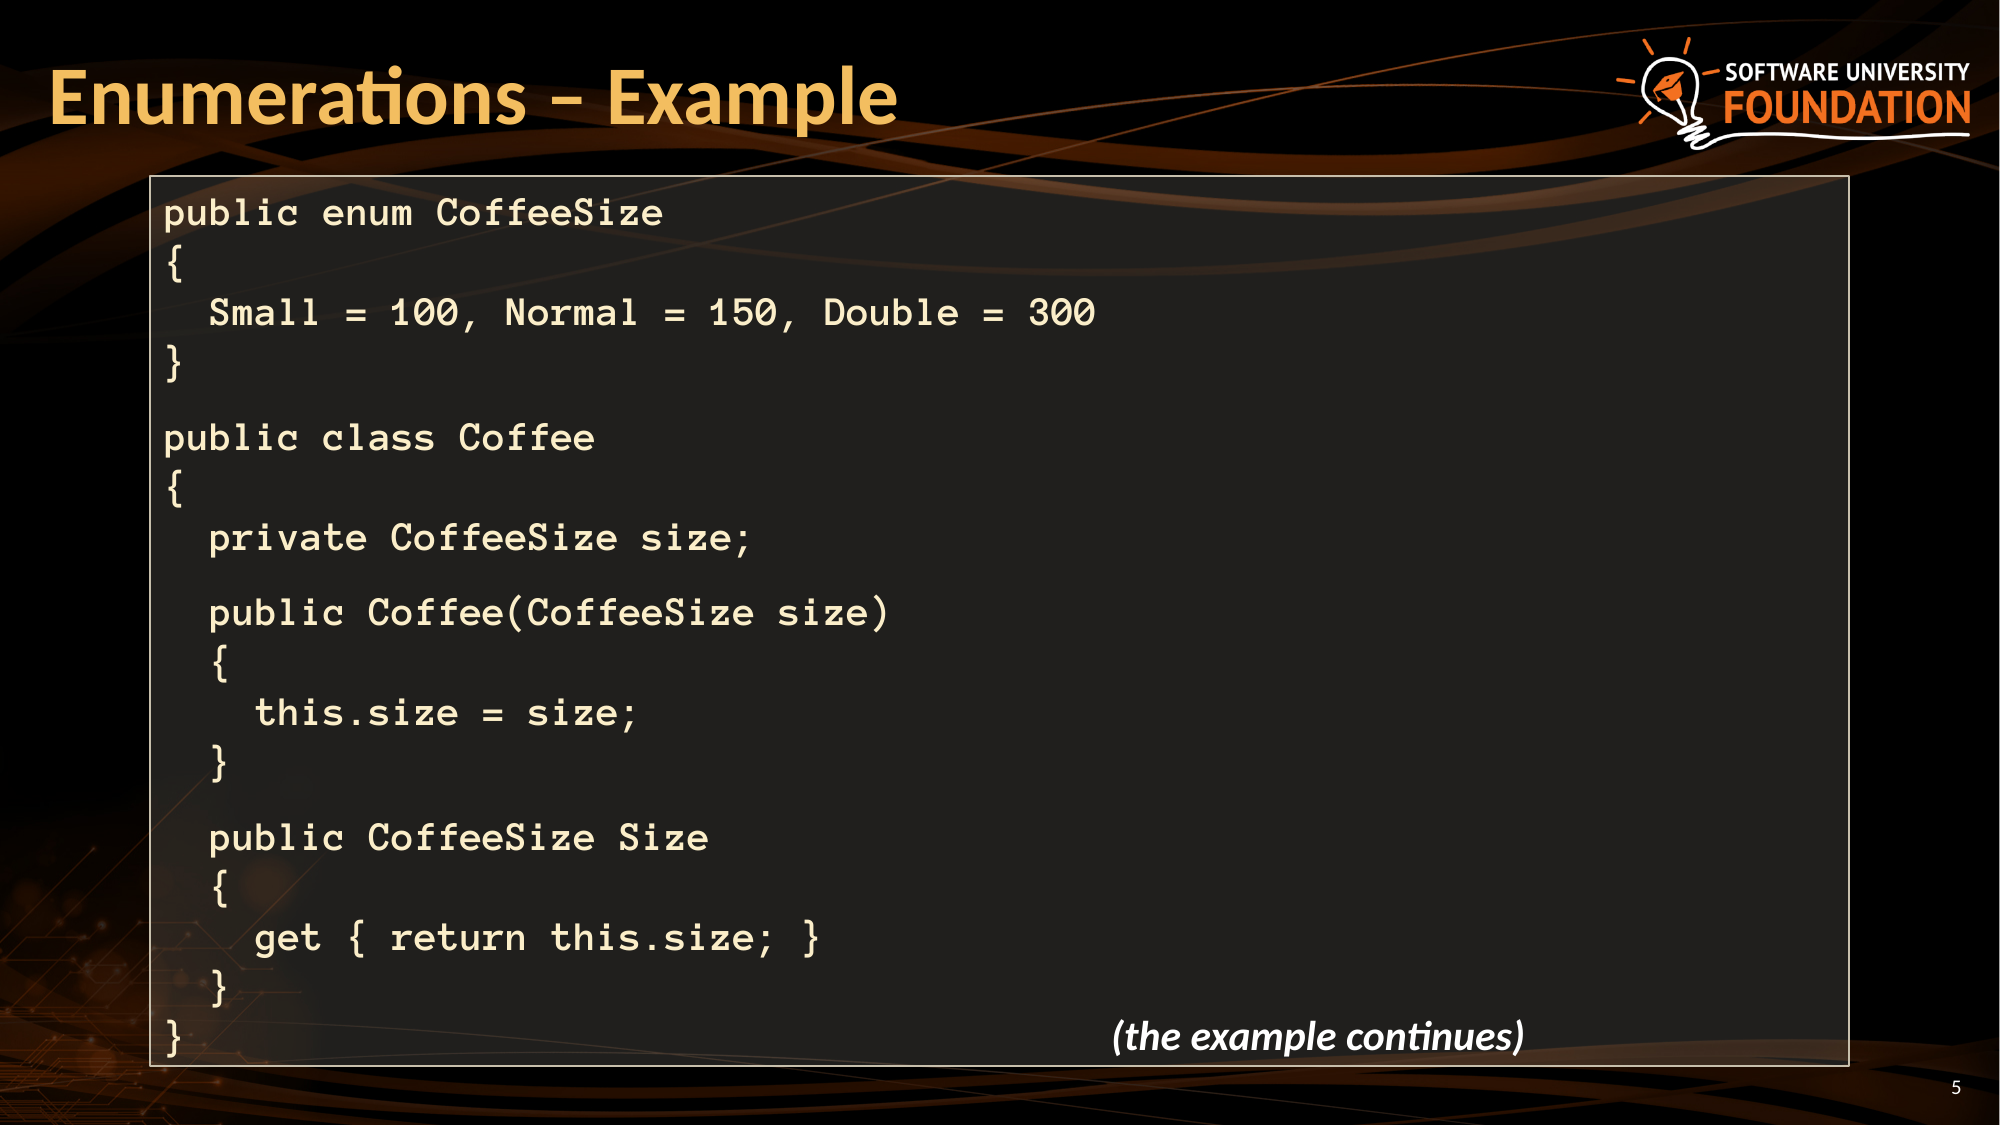

# Enumerations – Example
public enum CoffeeSize
{
  Small = 100, Normal = 150, Double = 300
}
public class Coffee
{
  private CoffeeSize size;
  public Coffee(CoffeeSize size)
  {
    this.size = size;
  }
  public CoffeeSize Size
  {
    get { return this.size; }
  }
}							(the example continues)
5